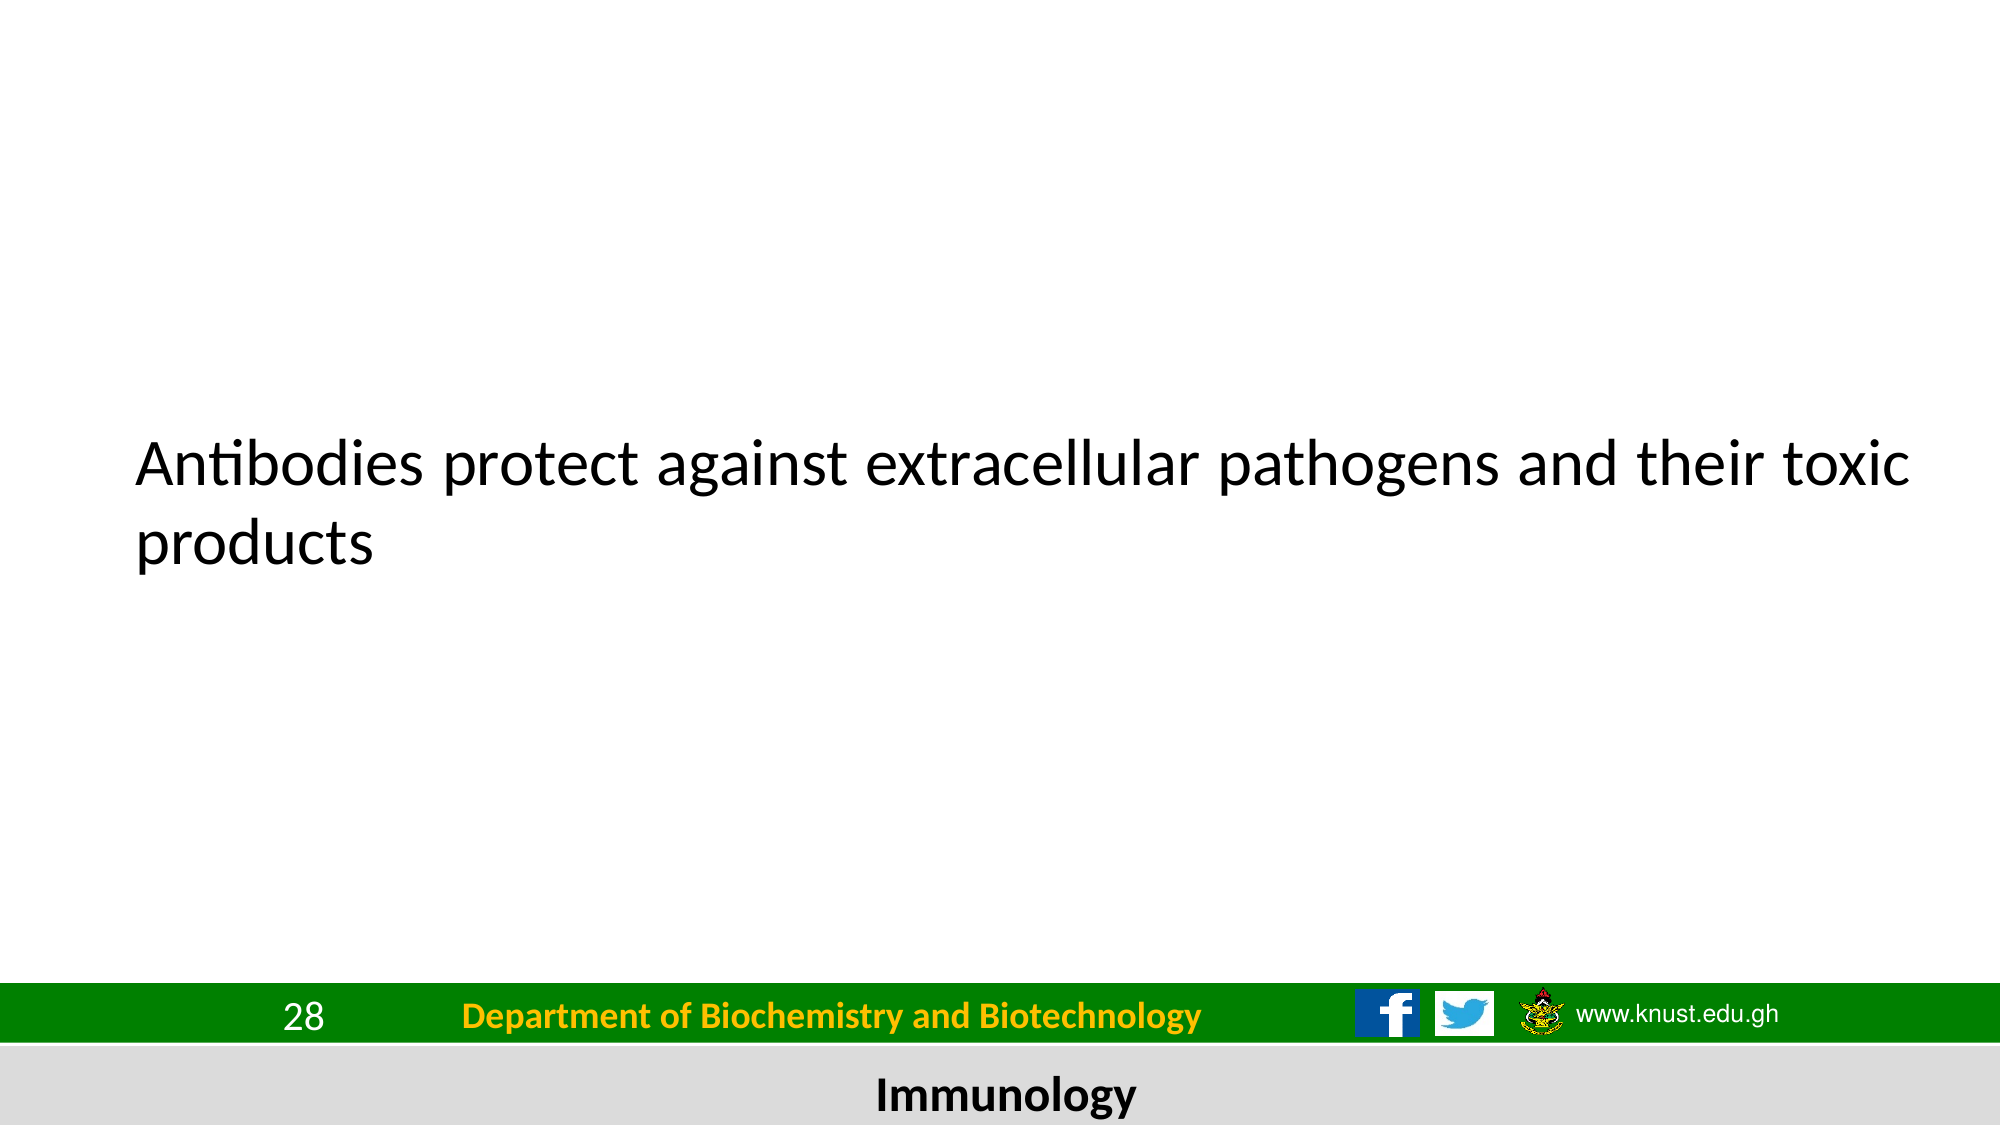

Antibodies protect against extracellular pathogens and their toxic products

Department of Biochemistry and Biotechnology
28
Immunology